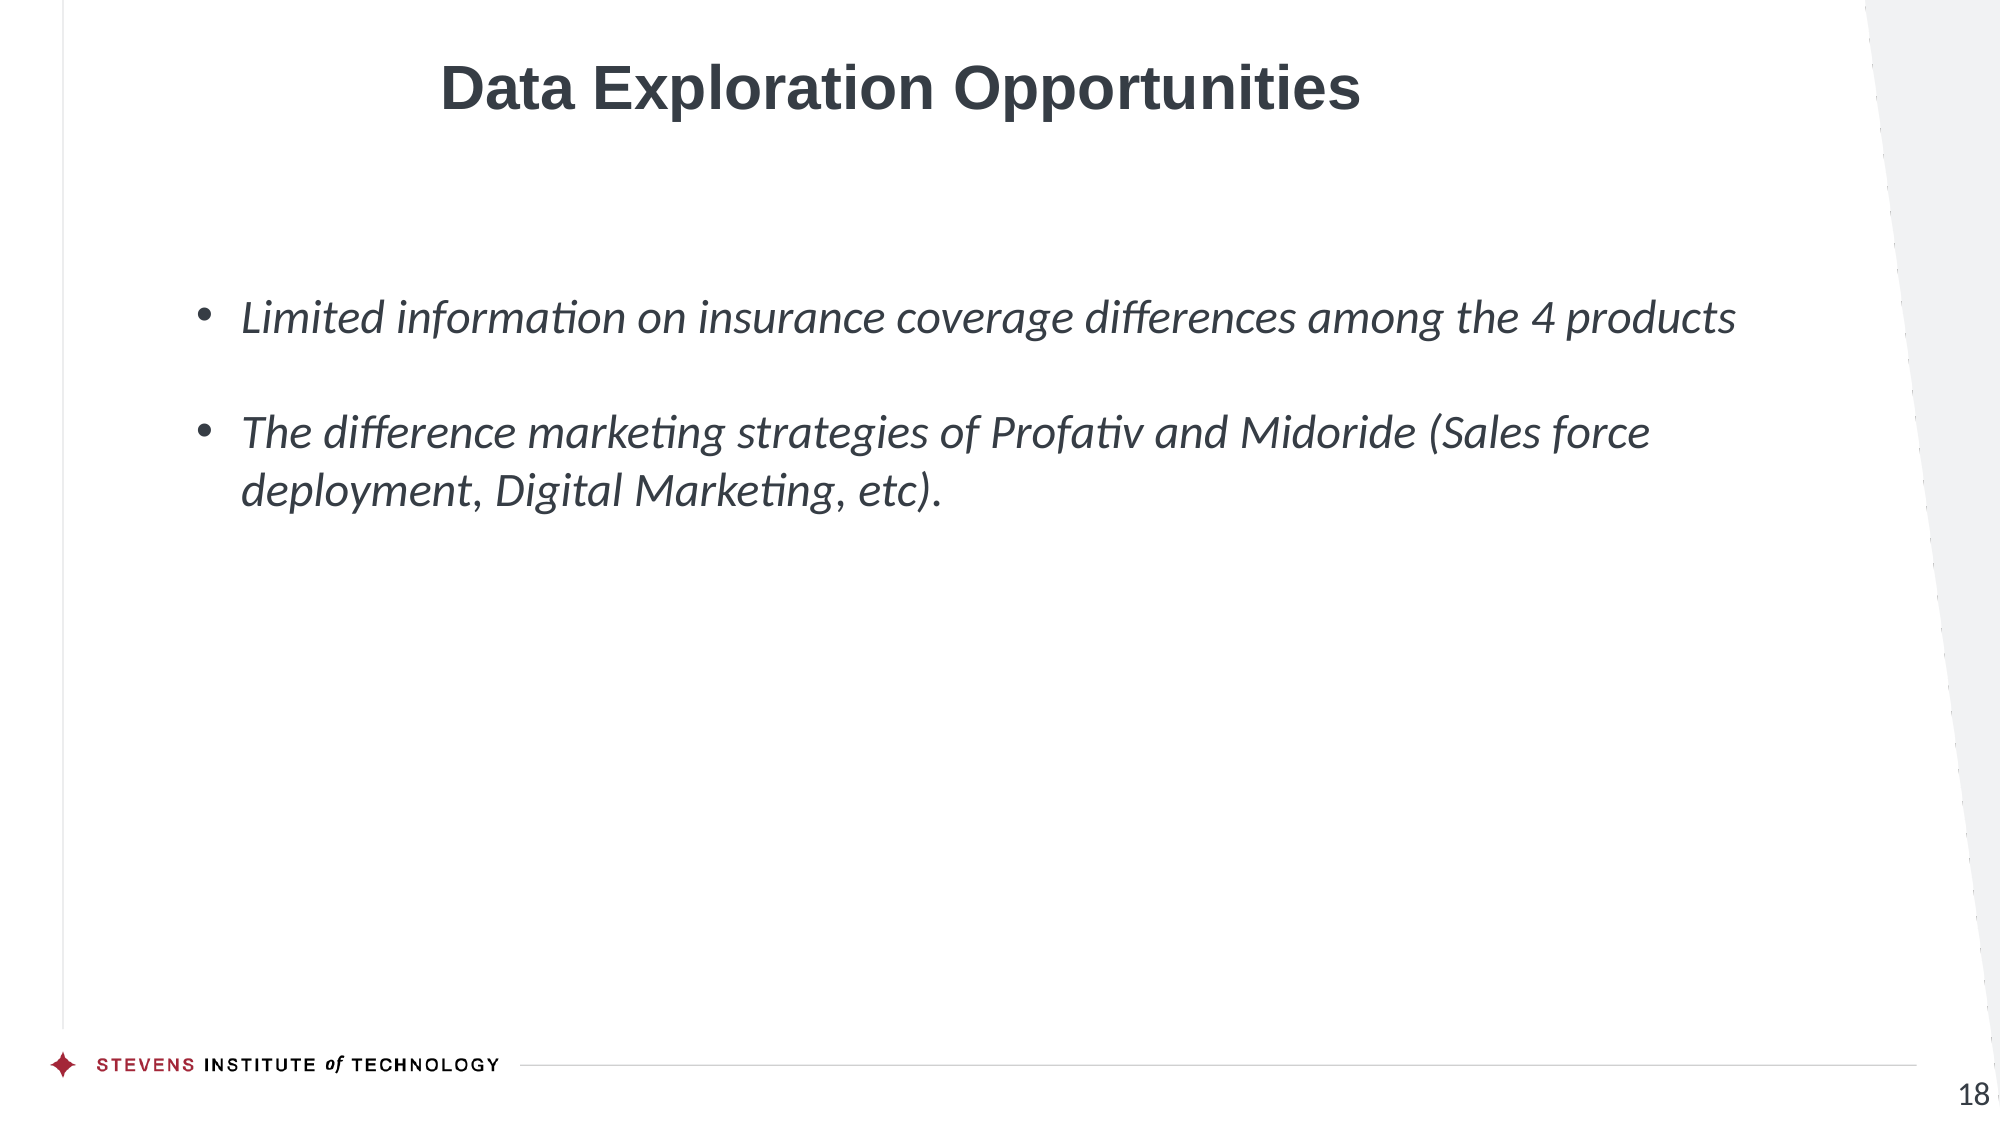

Data Exploration Opportunities
Limited information on insurance coverage differences among the 4 products
The difference marketing strategies of Profativ and Midoride (Sales force deployment, Digital Marketing, etc).

18